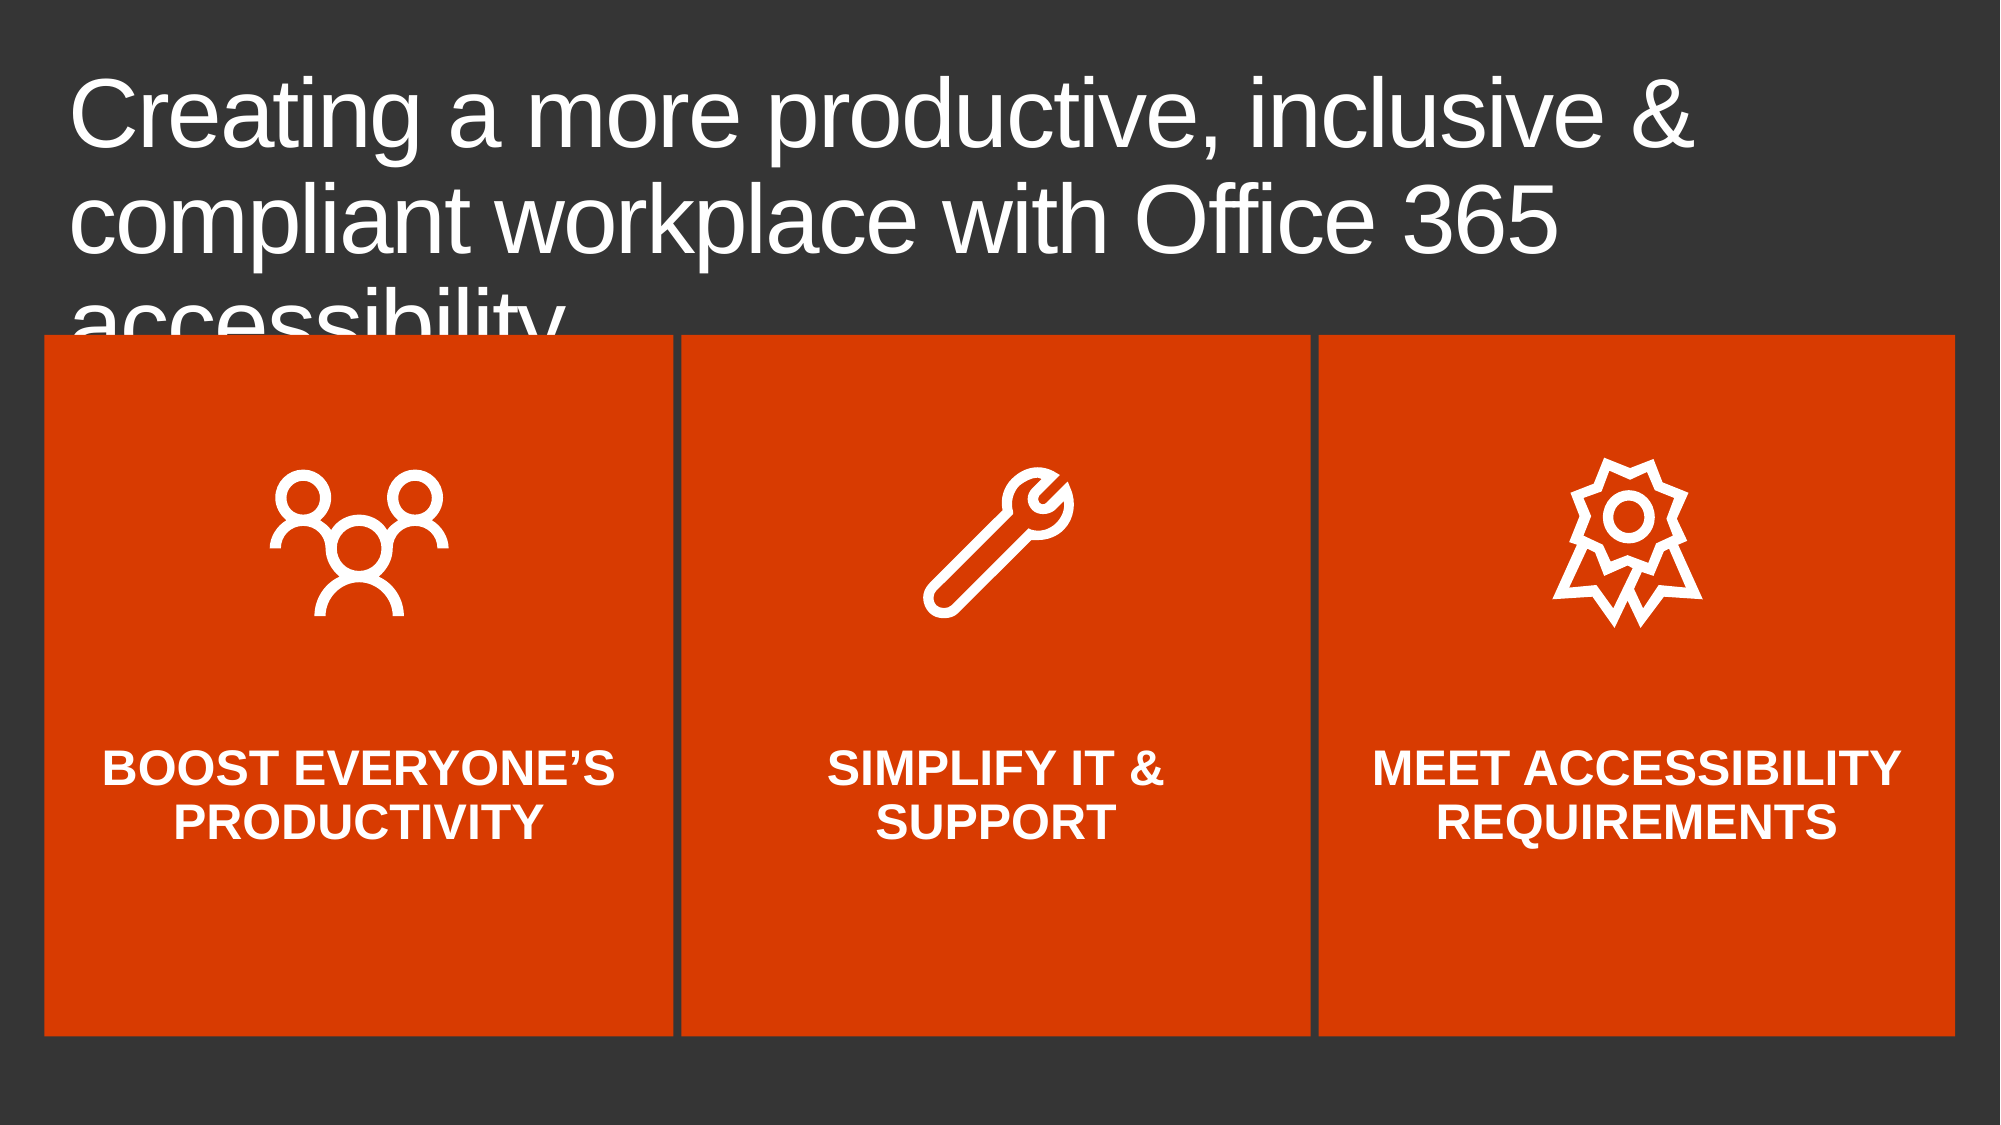

# Creating a more productive, inclusive & compliant workplace with Office 365 accessibility

BOOST EVERYONE’S PRODUCTIVITY

SIMPLIFY IT & SUPPORT

MEET ACCESSIBILITY REQUIREMENTS